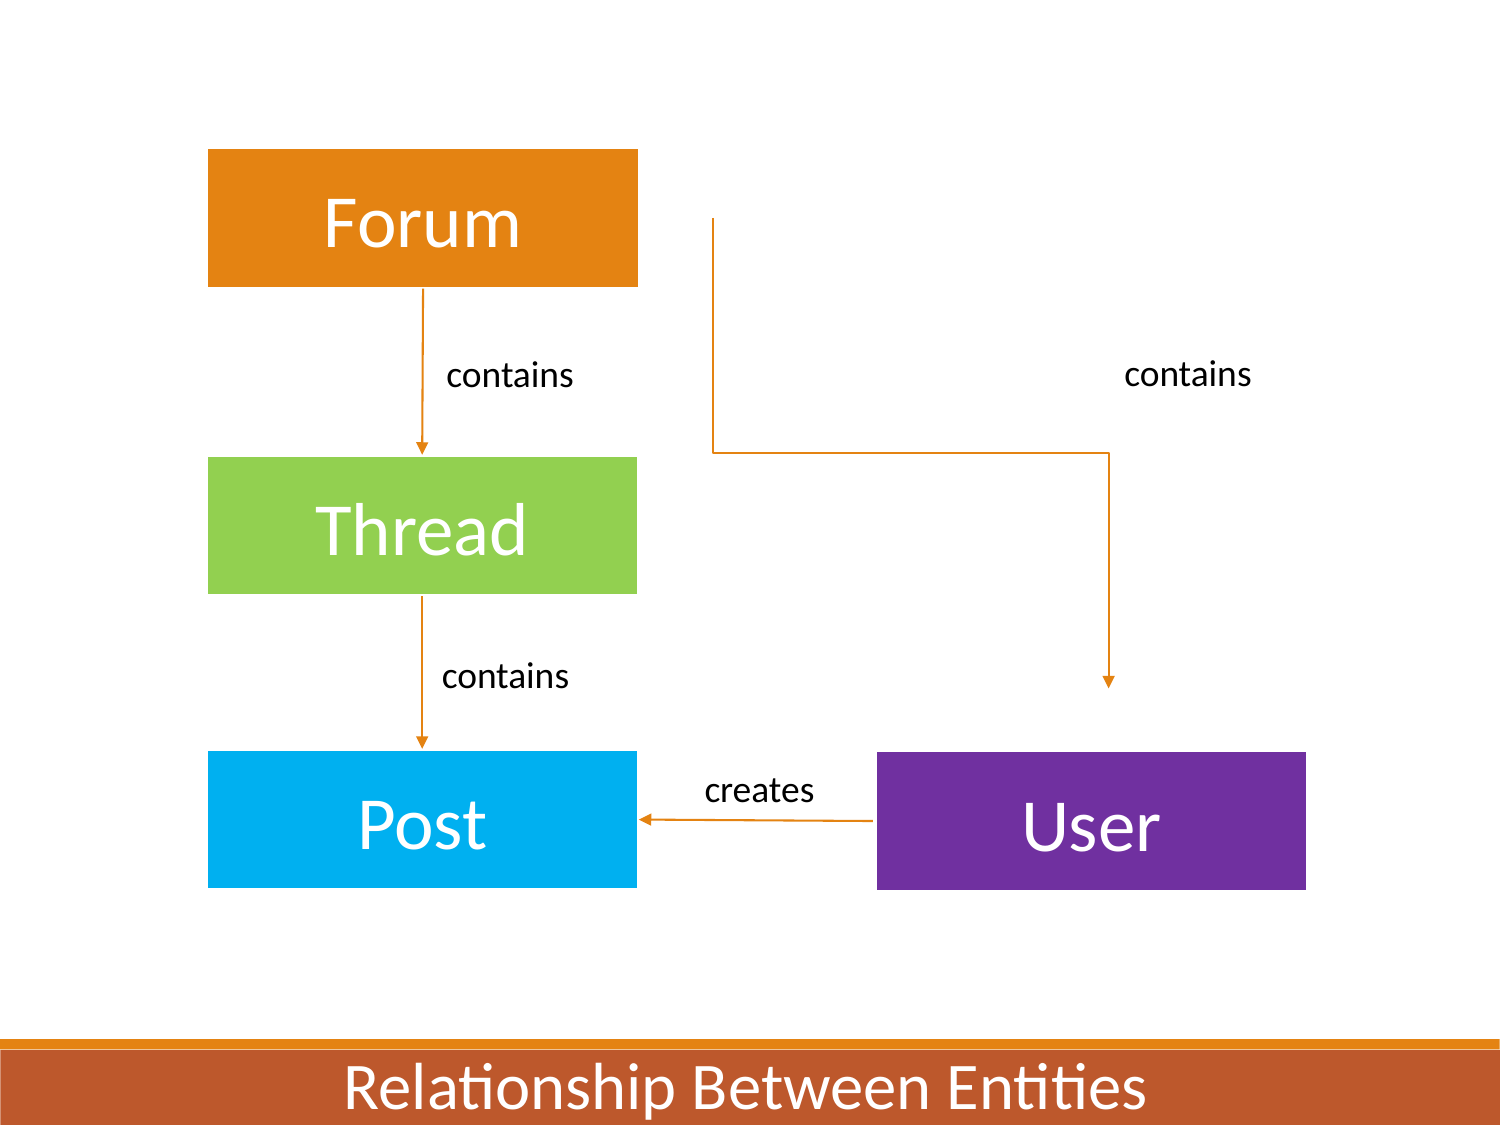

Forum
contains
contains
Thread
contains
Post
User
creates
Relationship Between Entities